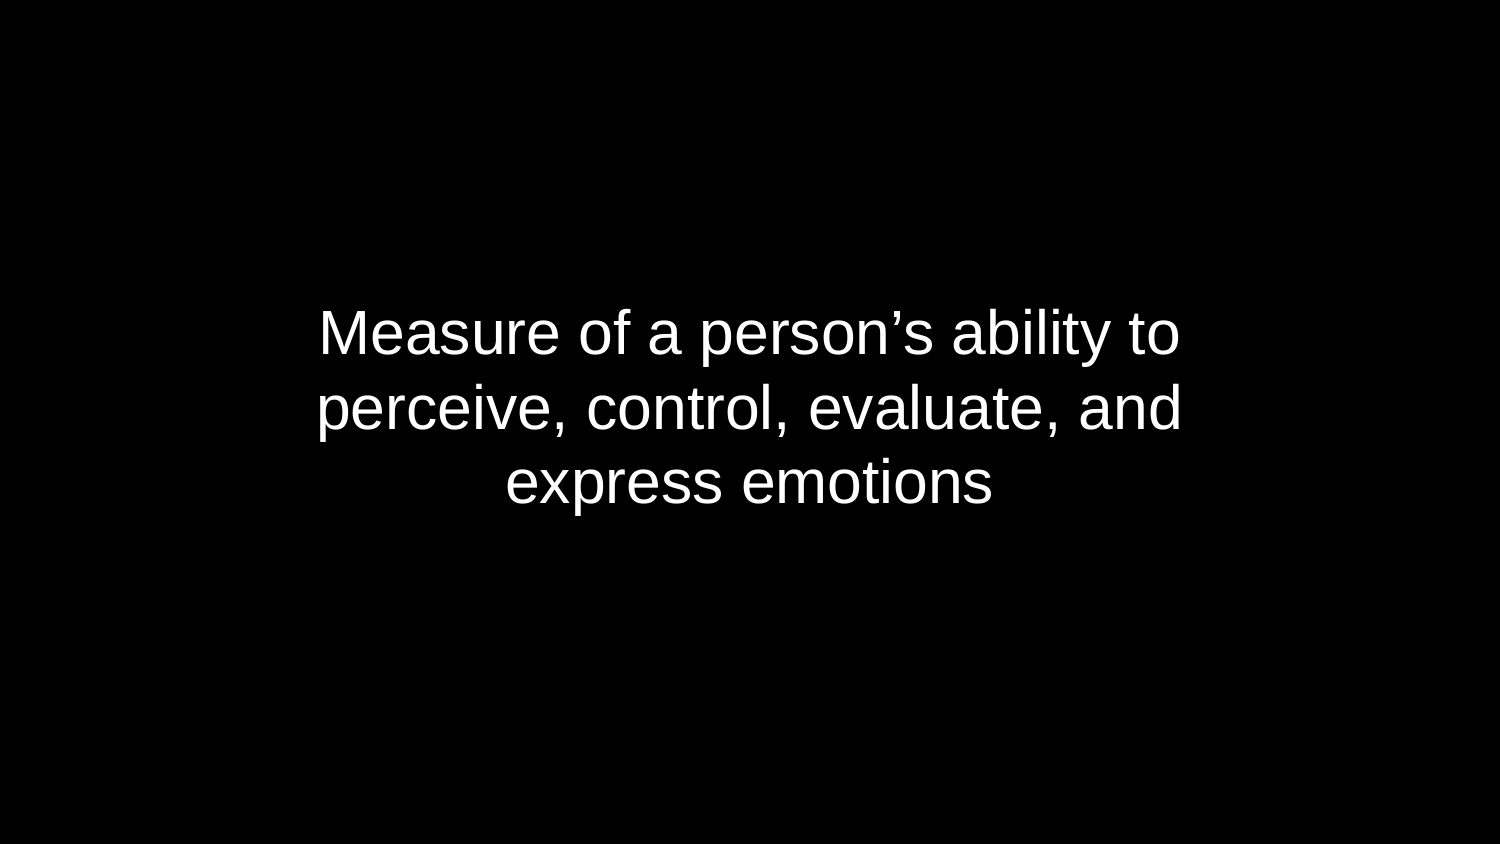

Measure of a person’s ability to perceive, control, evaluate, and express emotions